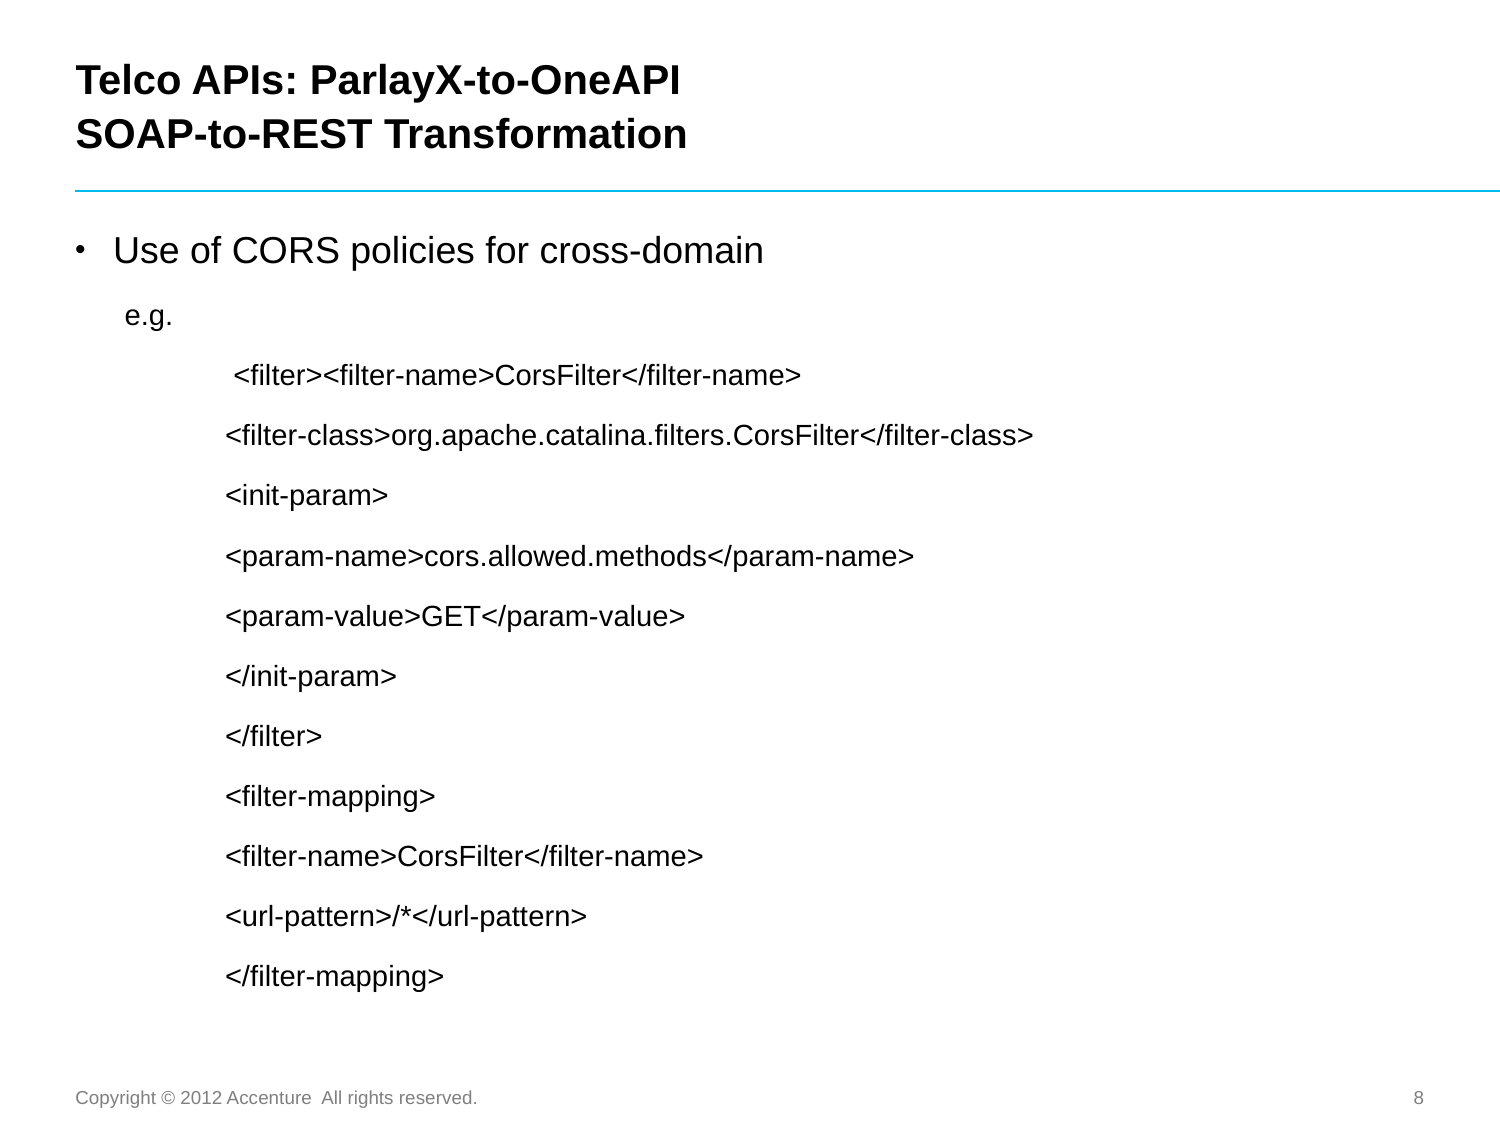

# Telco APIs: ParlayX-to-OneAPI SOAP-to-REST Transformation
Use of CORS policies for cross-domain
      e.g.
	 <filter><filter-name>CorsFilter</filter-name>
	<filter-class>org.apache.catalina.filters.CorsFilter</filter-class>
	<init-param>
	<param-name>cors.allowed.methods</param-name>
	<param-value>GET</param-value>
	</init-param>
	</filter>
	<filter-mapping>
	<filter-name>CorsFilter</filter-name>
	<url-pattern>/*</url-pattern>
	</filter-mapping>